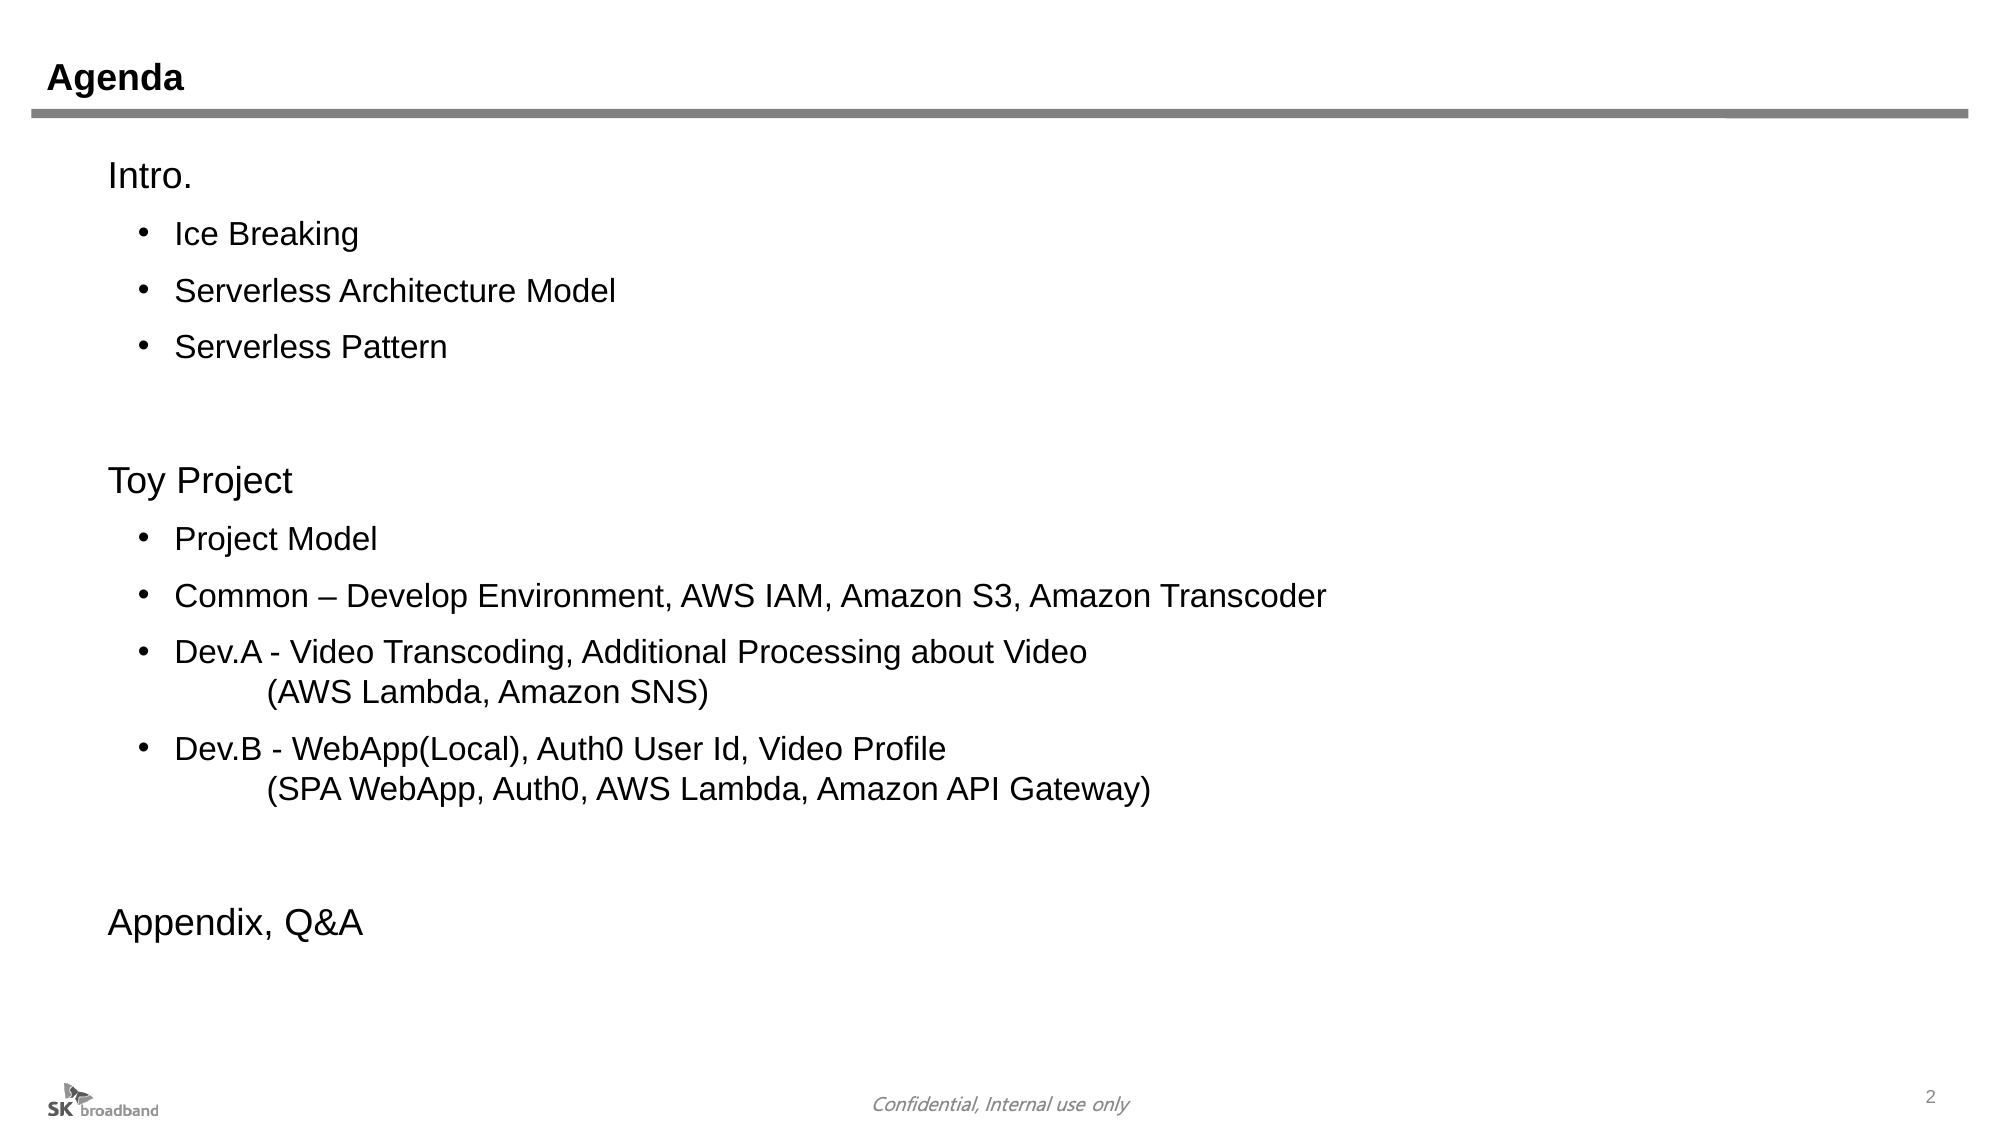

# Agenda
Intro.
Ice Breaking
Serverless Architecture Model
Serverless Pattern

Toy Project
Project Model
Common – Develop Environment, AWS IAM, Amazon S3, Amazon Transcoder
Dev.A - Video Transcoding, Additional Processing about Video
          (AWS Lambda, Amazon SNS)
Dev.B - WebApp(Local), Auth0 User Id, Video Profile
          (SPA WebApp, Auth0, AWS Lambda, Amazon API Gateway)

Appendix, Q&A

2